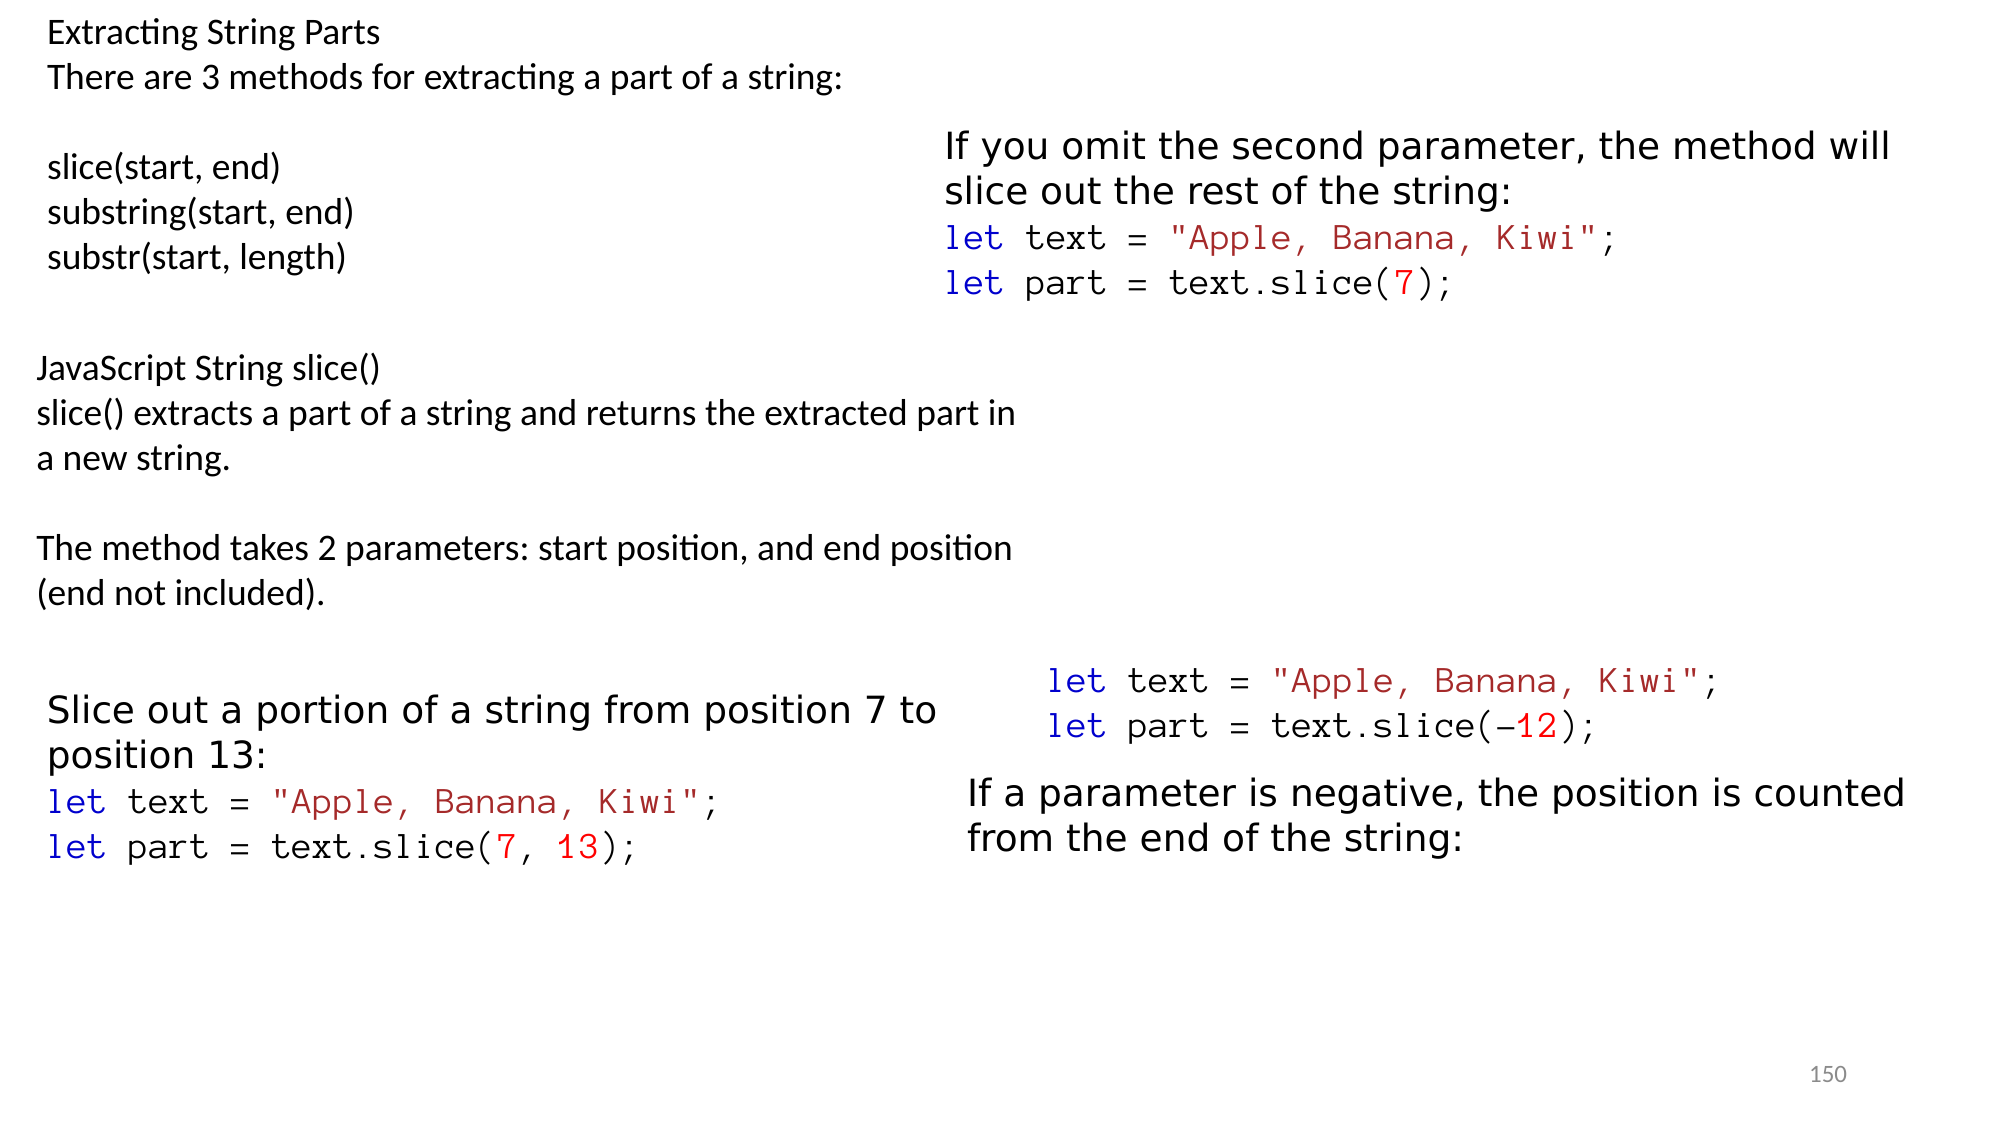

Extracting String Parts
There are 3 methods for extracting a part of a string:

slice(start, end)
substring(start, end)
substr(start, length)
If you omit the second parameter, the method will slice out the rest of the string:
let text = "Apple, Banana, Kiwi";
let part = text.slice(7);
JavaScript String slice()
slice() extracts a part of a string and returns the extracted part in a new string.

The method takes 2 parameters: start position, and end position (end not included).
let text = "Apple, Banana, Kiwi";
let part = text.slice(-12);
Slice out a portion of a string from position 7 to position 13:
let text = "Apple, Banana, Kiwi";
let part = text.slice(7, 13);
If a parameter is negative, the position is counted from the end of the string:
150